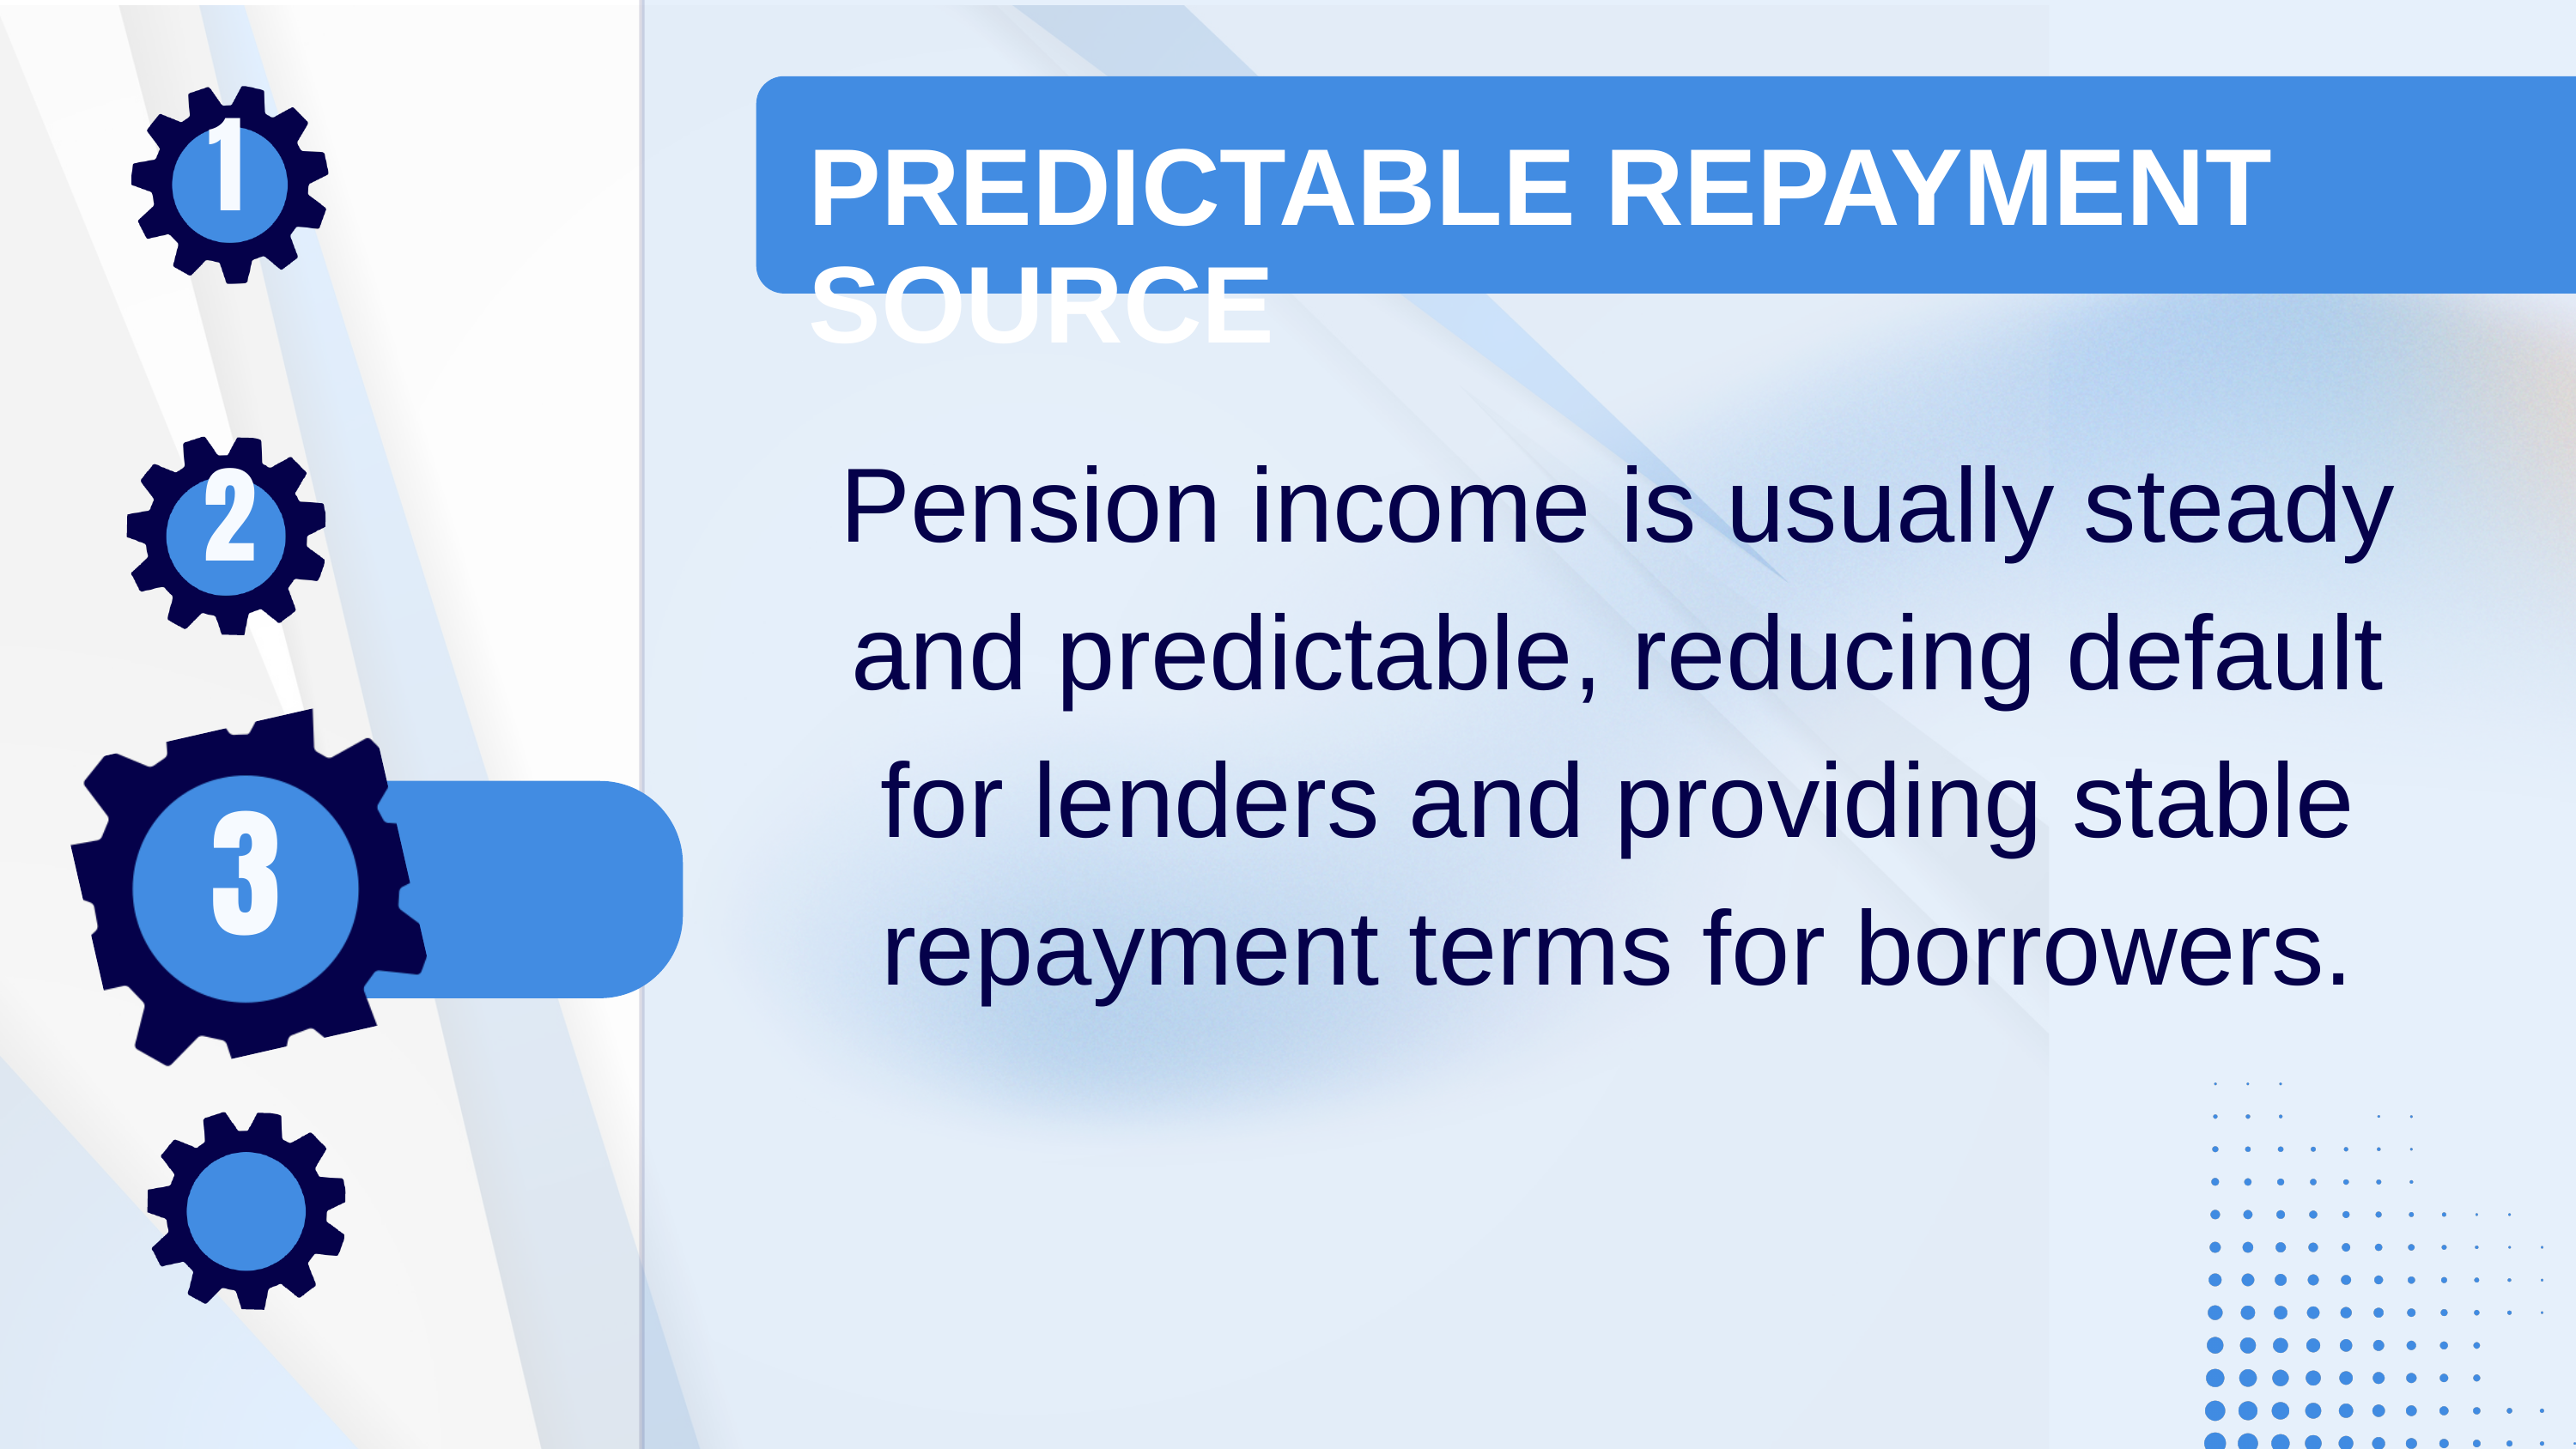

PREDICTABLE REPAYMENT SOURCE
1

Pension income is usually steady and predictable, reducing default for lenders and providing stable repayment terms for borrowers.

2

OneP

3